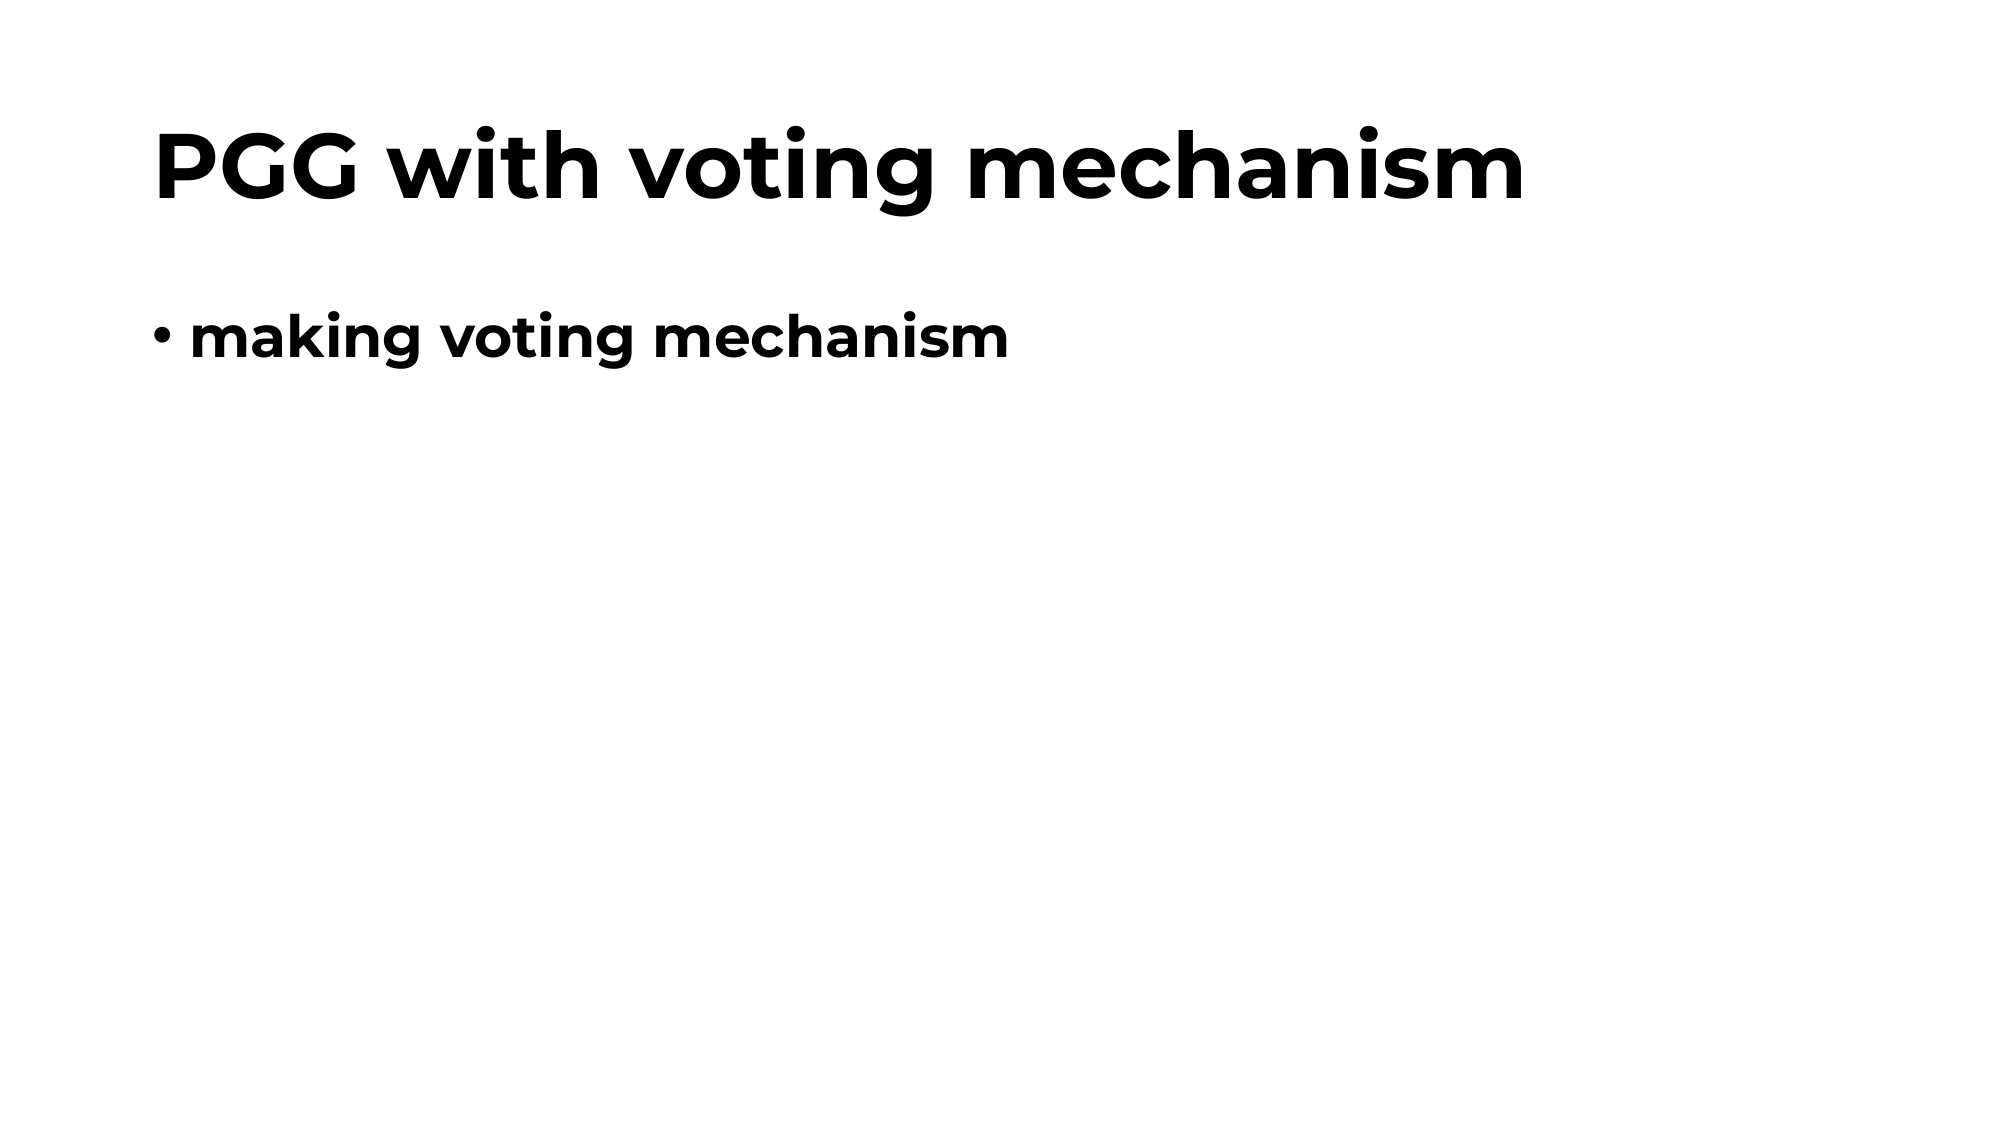

# PGG with voting mechanism
making voting mechanism